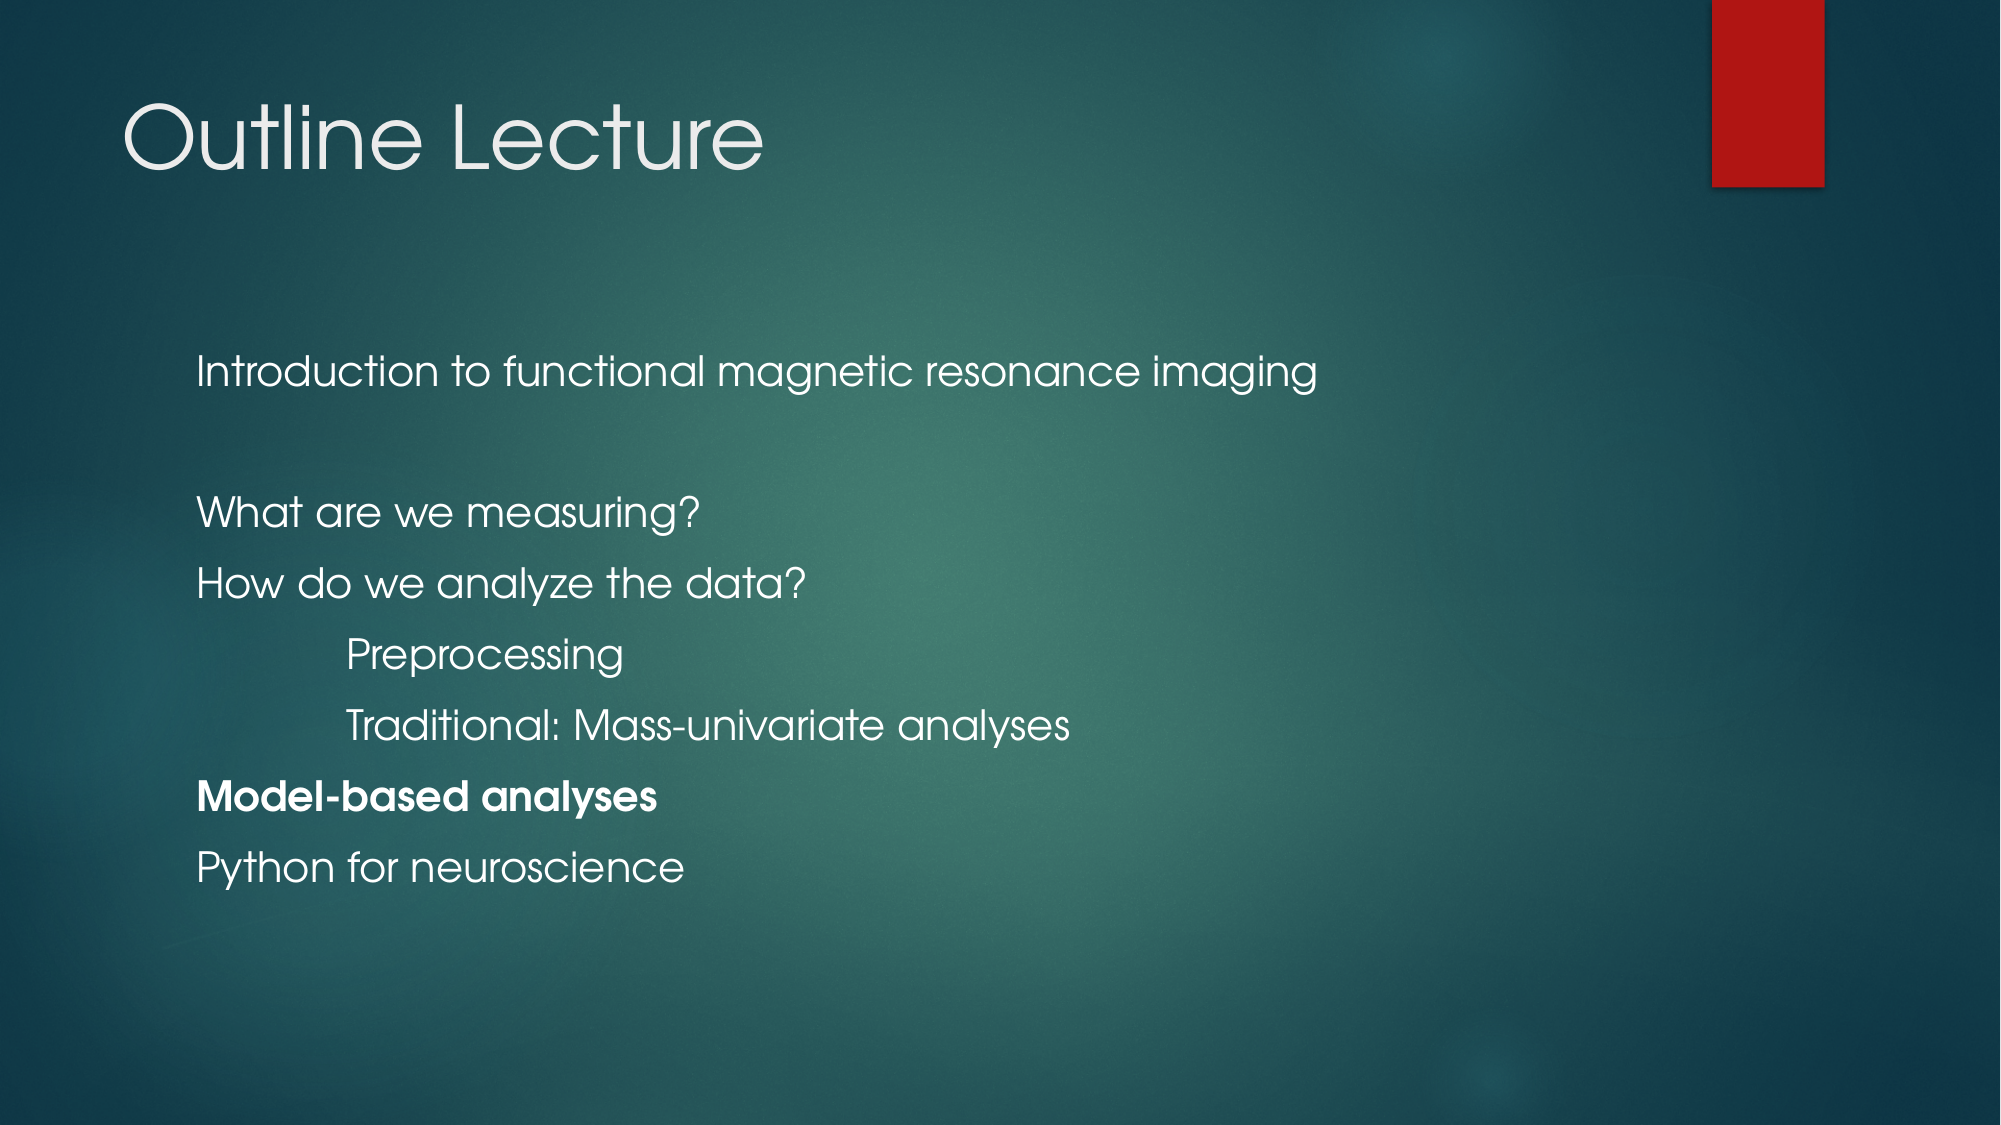

# Outline Lecture
Introduction to functional magnetic resonance imaging

What are we measuring?
How do we analyze the data?
	Preprocessing
	Traditional: Mass-univariate analyses
Model-based analyses
Python for neuroscience